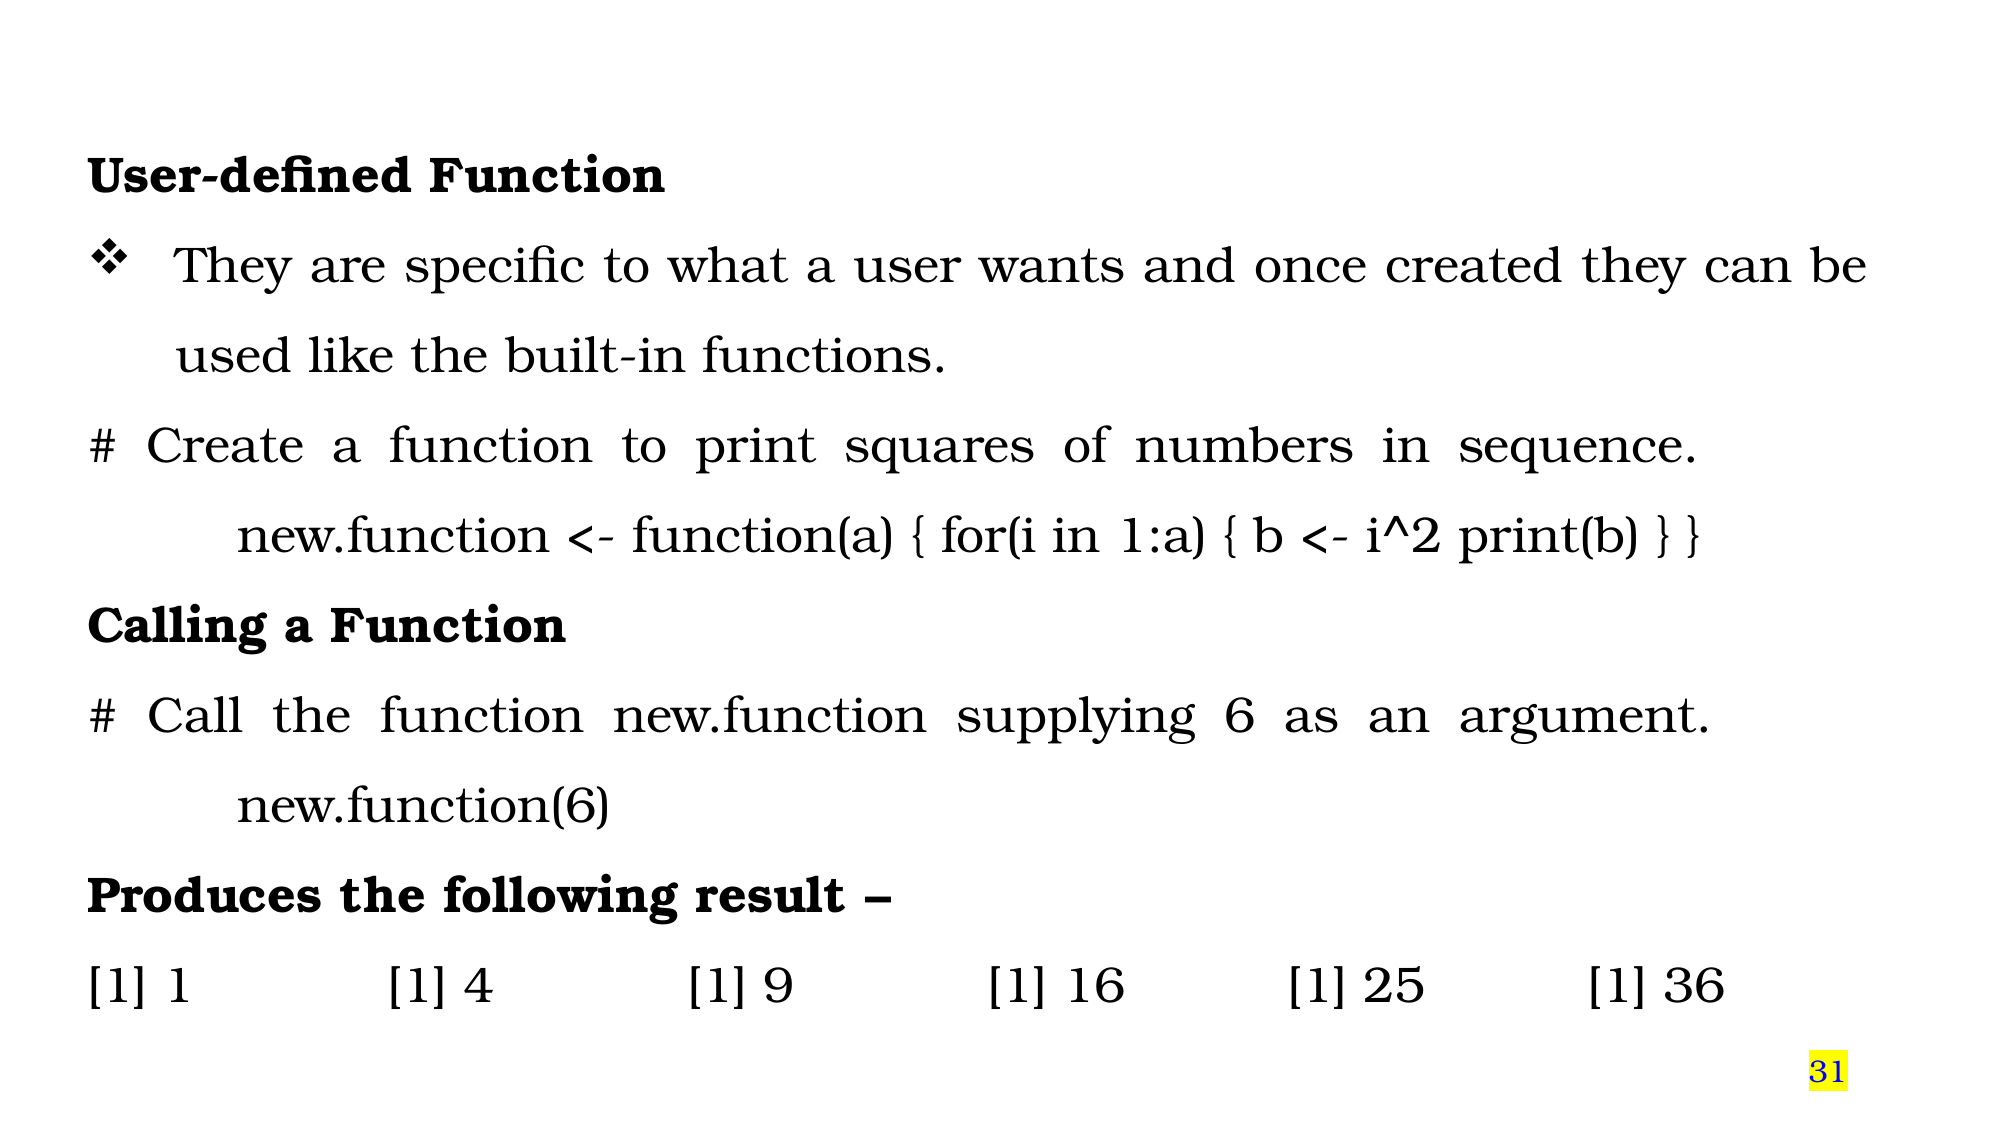

User-defined Function
They are specific to what a user wants and once created they can be used like the built-in functions.
# Create a function to print squares of numbers in sequence. 		new.function <- function(a) { for(i in 1:a) { b <- i^2 print(b) } }
Calling a Function
# Call the function new.function supplying 6 as an argument. 		new.function(6)
Produces the following result −
[1] 1 		[1] 4 		[1] 9 		[1] 16 	[1] 25 	[1] 36
31